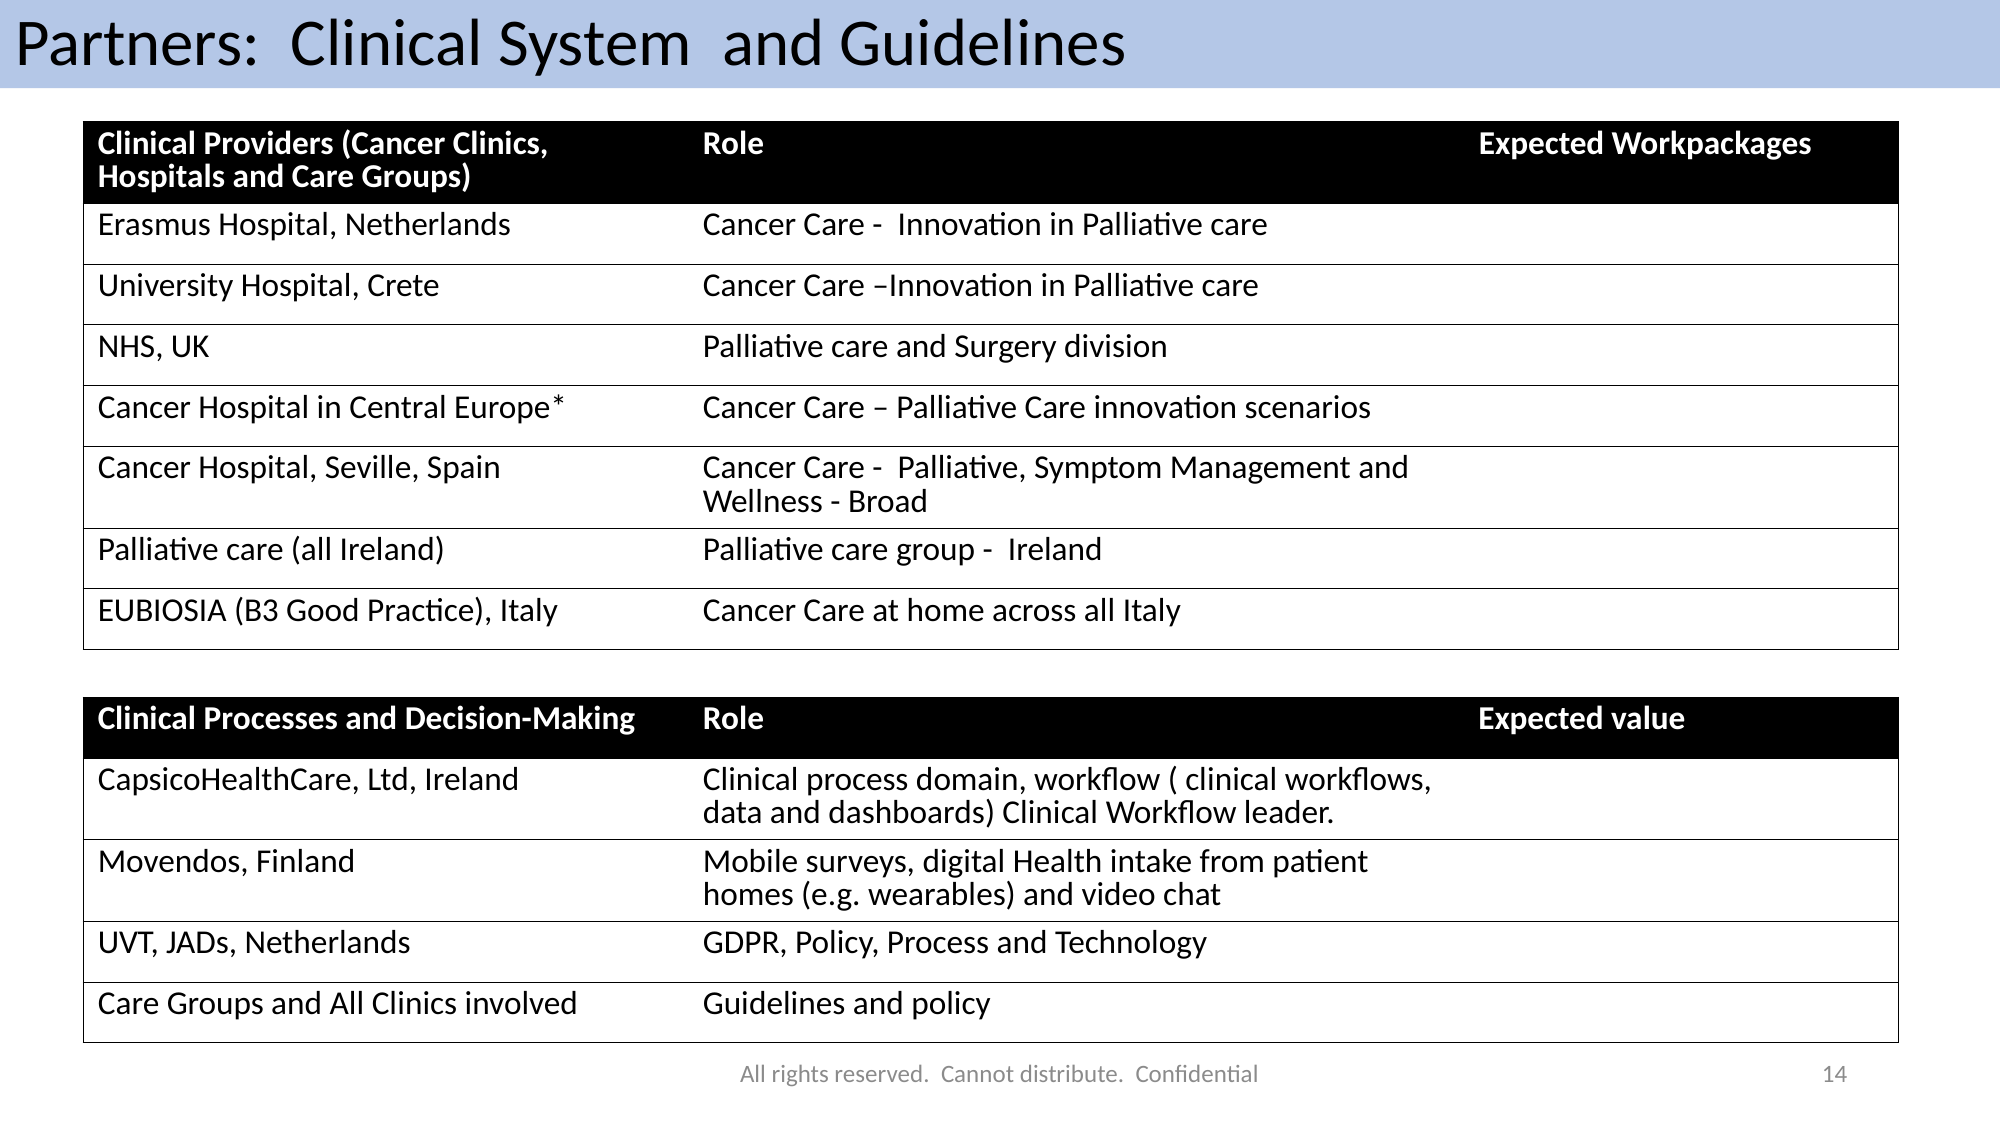

# Partners:  Clinical System  and Guidelines
| Clinical Providers (Cancer Clinics, Hospitals and Care Groups) | Role | Expected Workpackages |
| --- | --- | --- |
| Erasmus Hospital, Netherlands | Cancer Care - Innovation in Palliative care |  |
| University Hospital, Crete | Cancer Care –Innovation in Palliative care |  |
| NHS, UK | Palliative care and Surgery division |  |
| Cancer Hospital in Central Europe\* | Cancer Care – Palliative Care innovation scenarios |  |
| Cancer Hospital, Seville, Spain | Cancer Care - Palliative, Symptom Management and Wellness - Broad |  |
| Palliative care (all Ireland) | Palliative care group - Ireland |  |
| EUBIOSIA (B3 Good Practice), Italy | Cancer Care at home across all Italy |  |
| Clinical Processes and Decision-Making | Role | Expected value |
| --- | --- | --- |
| CapsicoHealthCare, Ltd, Ireland | Clinical process domain, workflow ( clinical workflows, data and dashboards) Clinical Workflow leader. |  |
| Movendos, Finland | Mobile surveys, digital Health intake from patient homes (e.g. wearables) and video chat |  |
| UVT, JADs, Netherlands | GDPR, Policy, Process and Technology |  |
| Care Groups and All Clinics involved | Guidelines and policy |  |
All rights reserved.  Cannot distribute.  Confidential
14